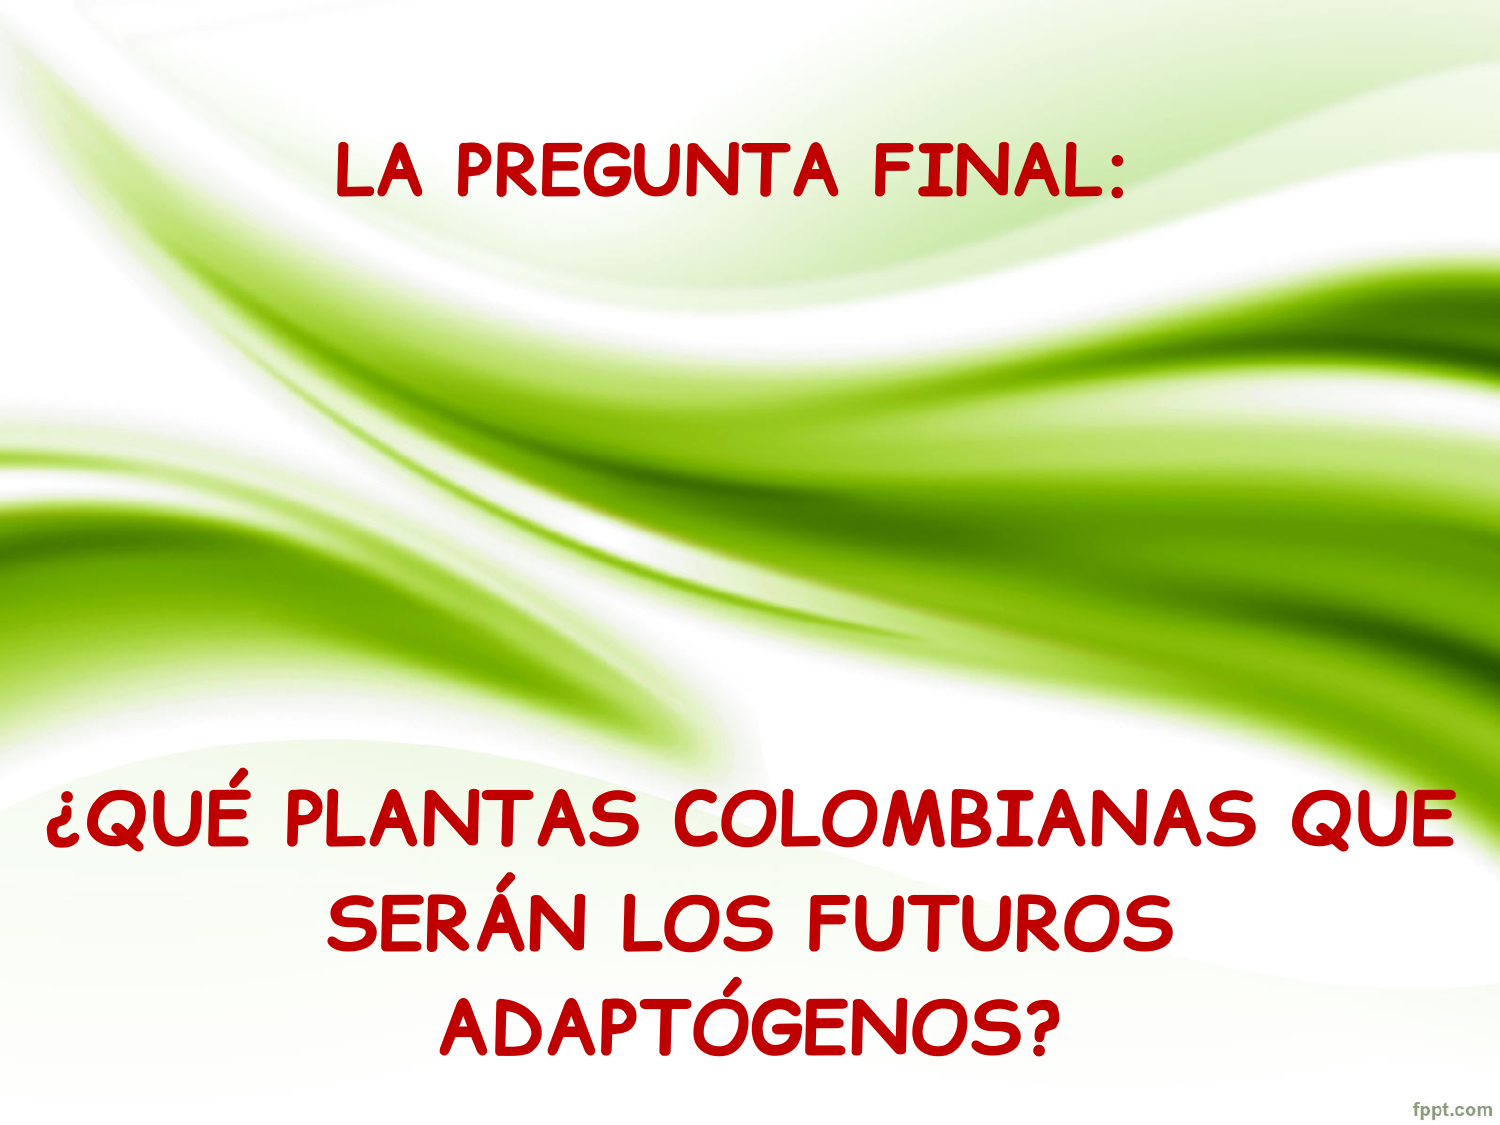

LA PREGUNTA FINAL:
# ¿QUÉ PLANTAS COLOMBIANAS QUE SERÁN LOS FUTUROS ADAPTÓGENOS?